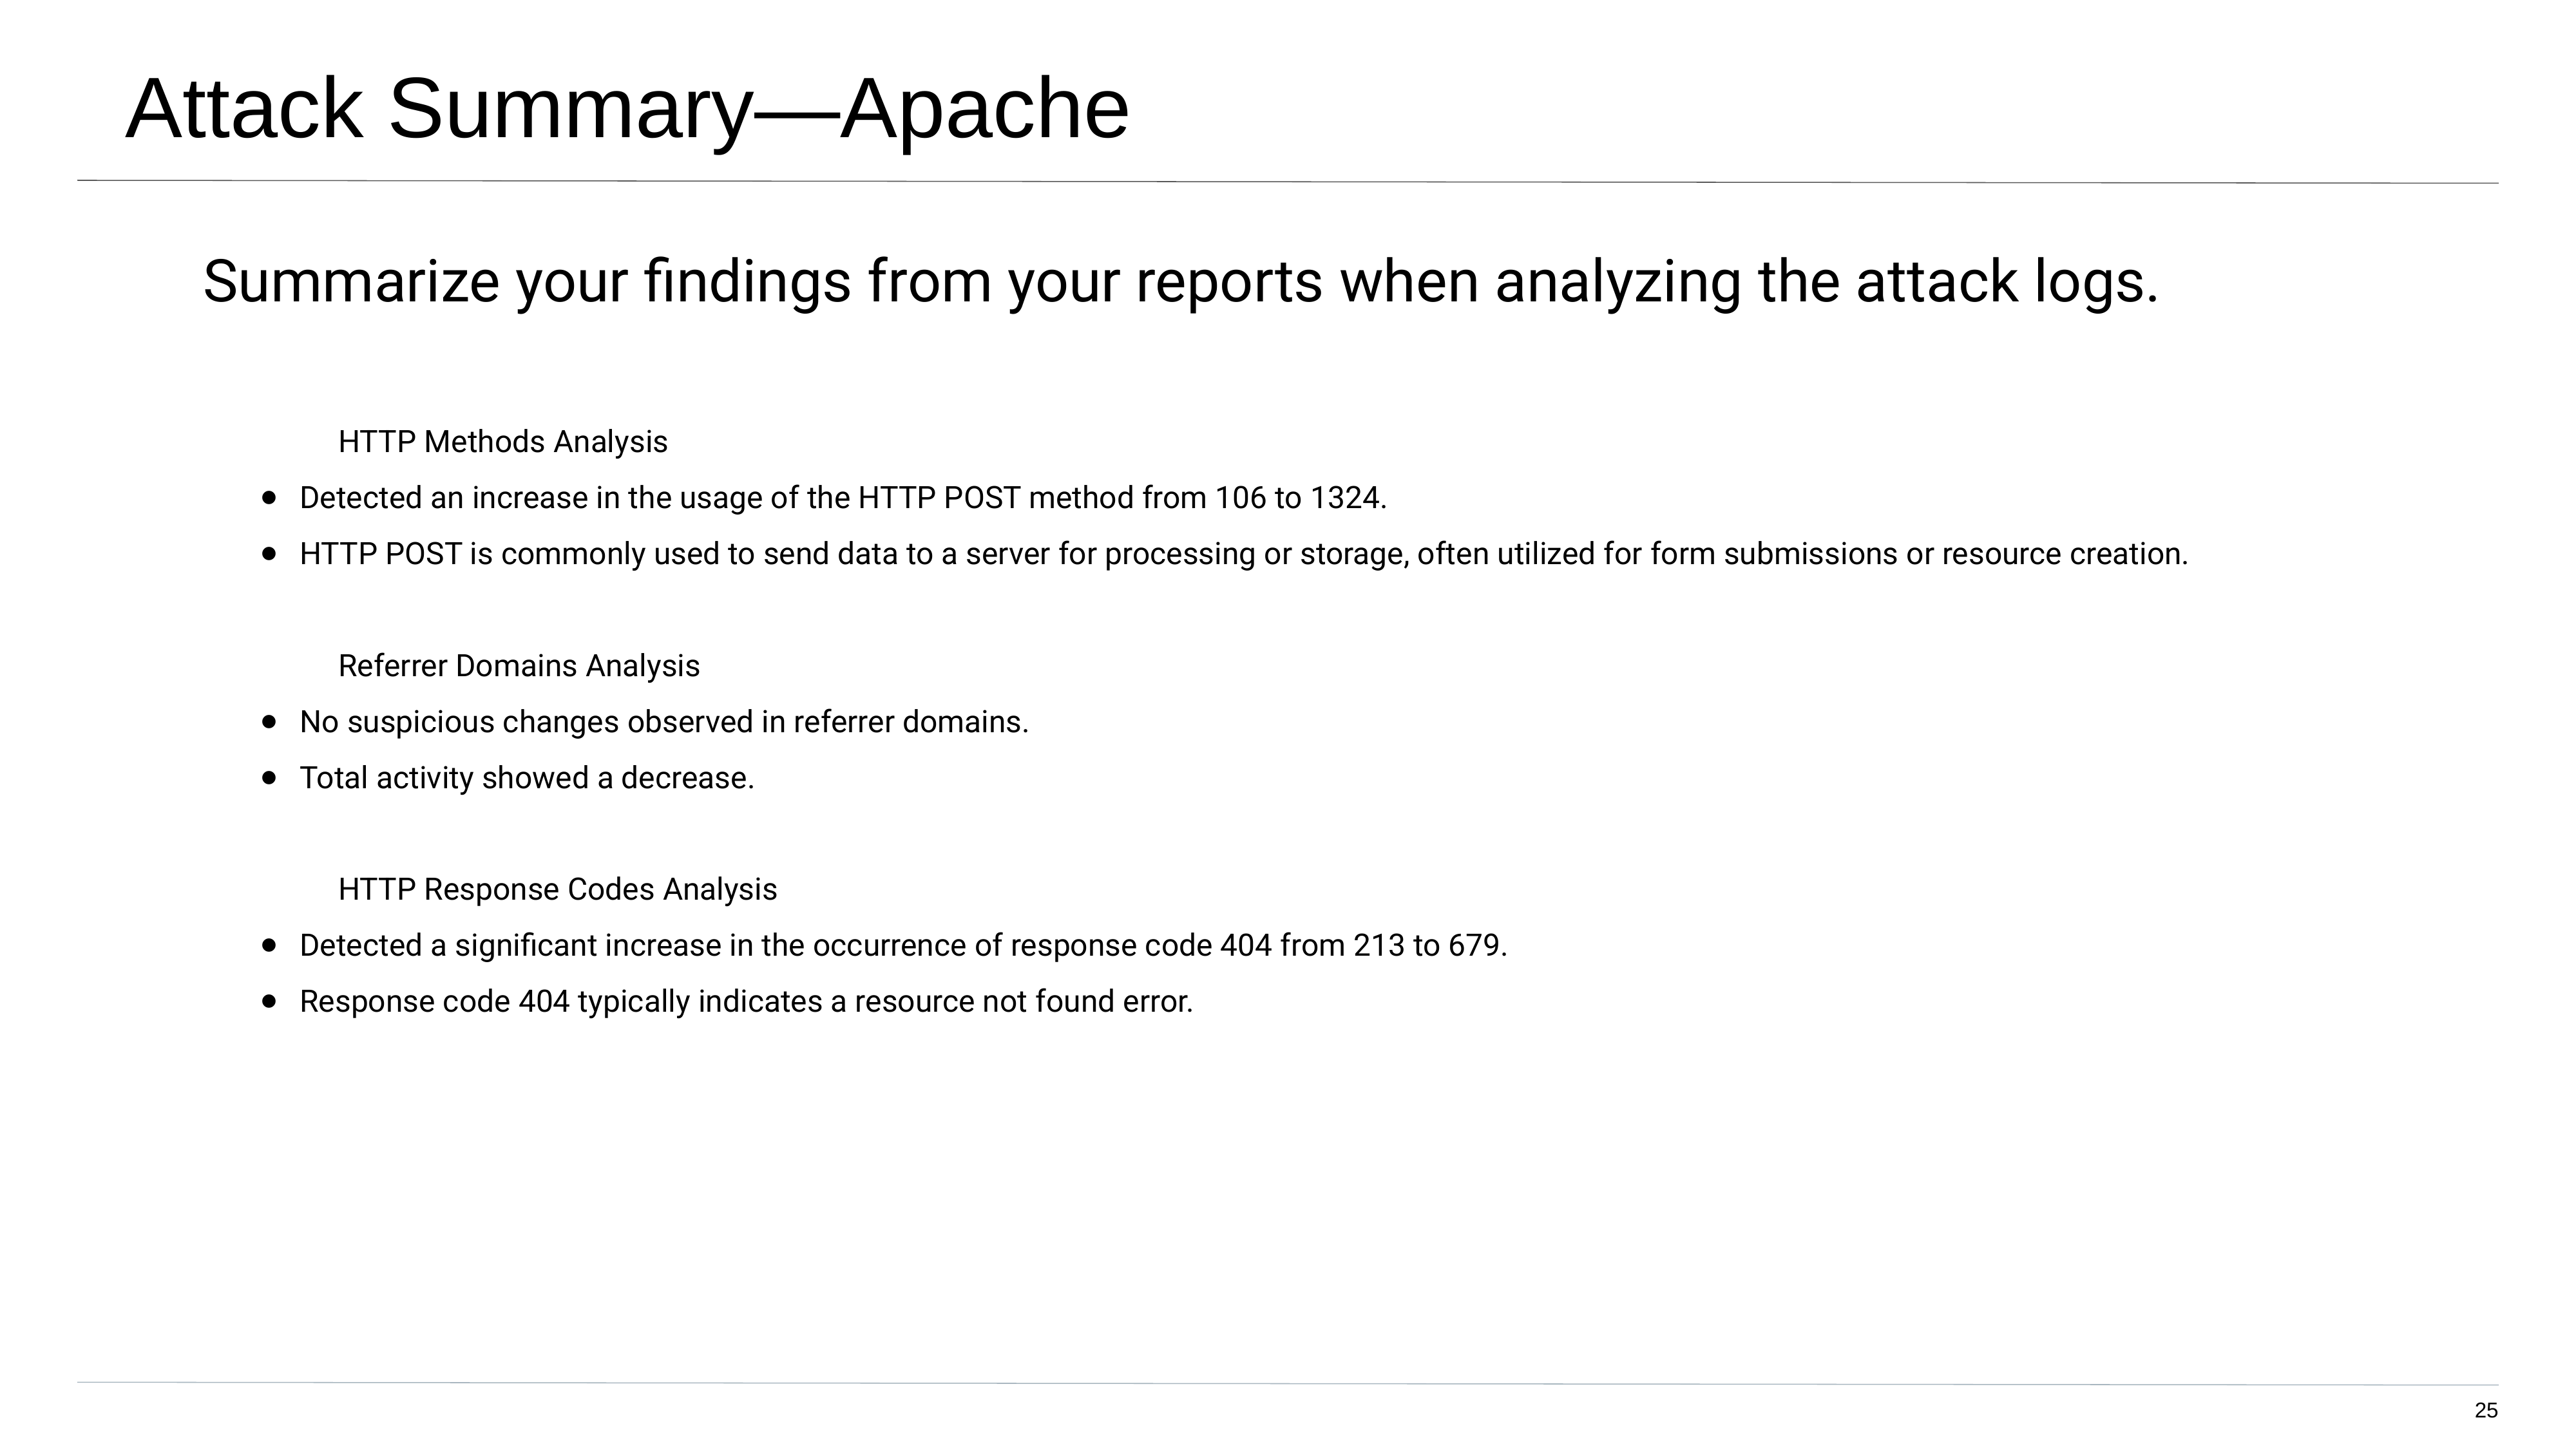

# Attack Summary—Apache
Summarize your findings from your reports when analyzing the attack logs.

     HTTP Methods Analysis
Detected an increase in the usage of the HTTP POST method from 106 to 1324.
HTTP POST is commonly used to send data to a server for processing or storage, often utilized for form submissions or resource creation.

     Referrer Domains Analysis
No suspicious changes observed in referrer domains.
Total activity showed a decrease.

     HTTP Response Codes Analysis
Detected a significant increase in the occurrence of response code 404 from 213 to 679.
Response code 404 typically indicates a resource not found error.

25